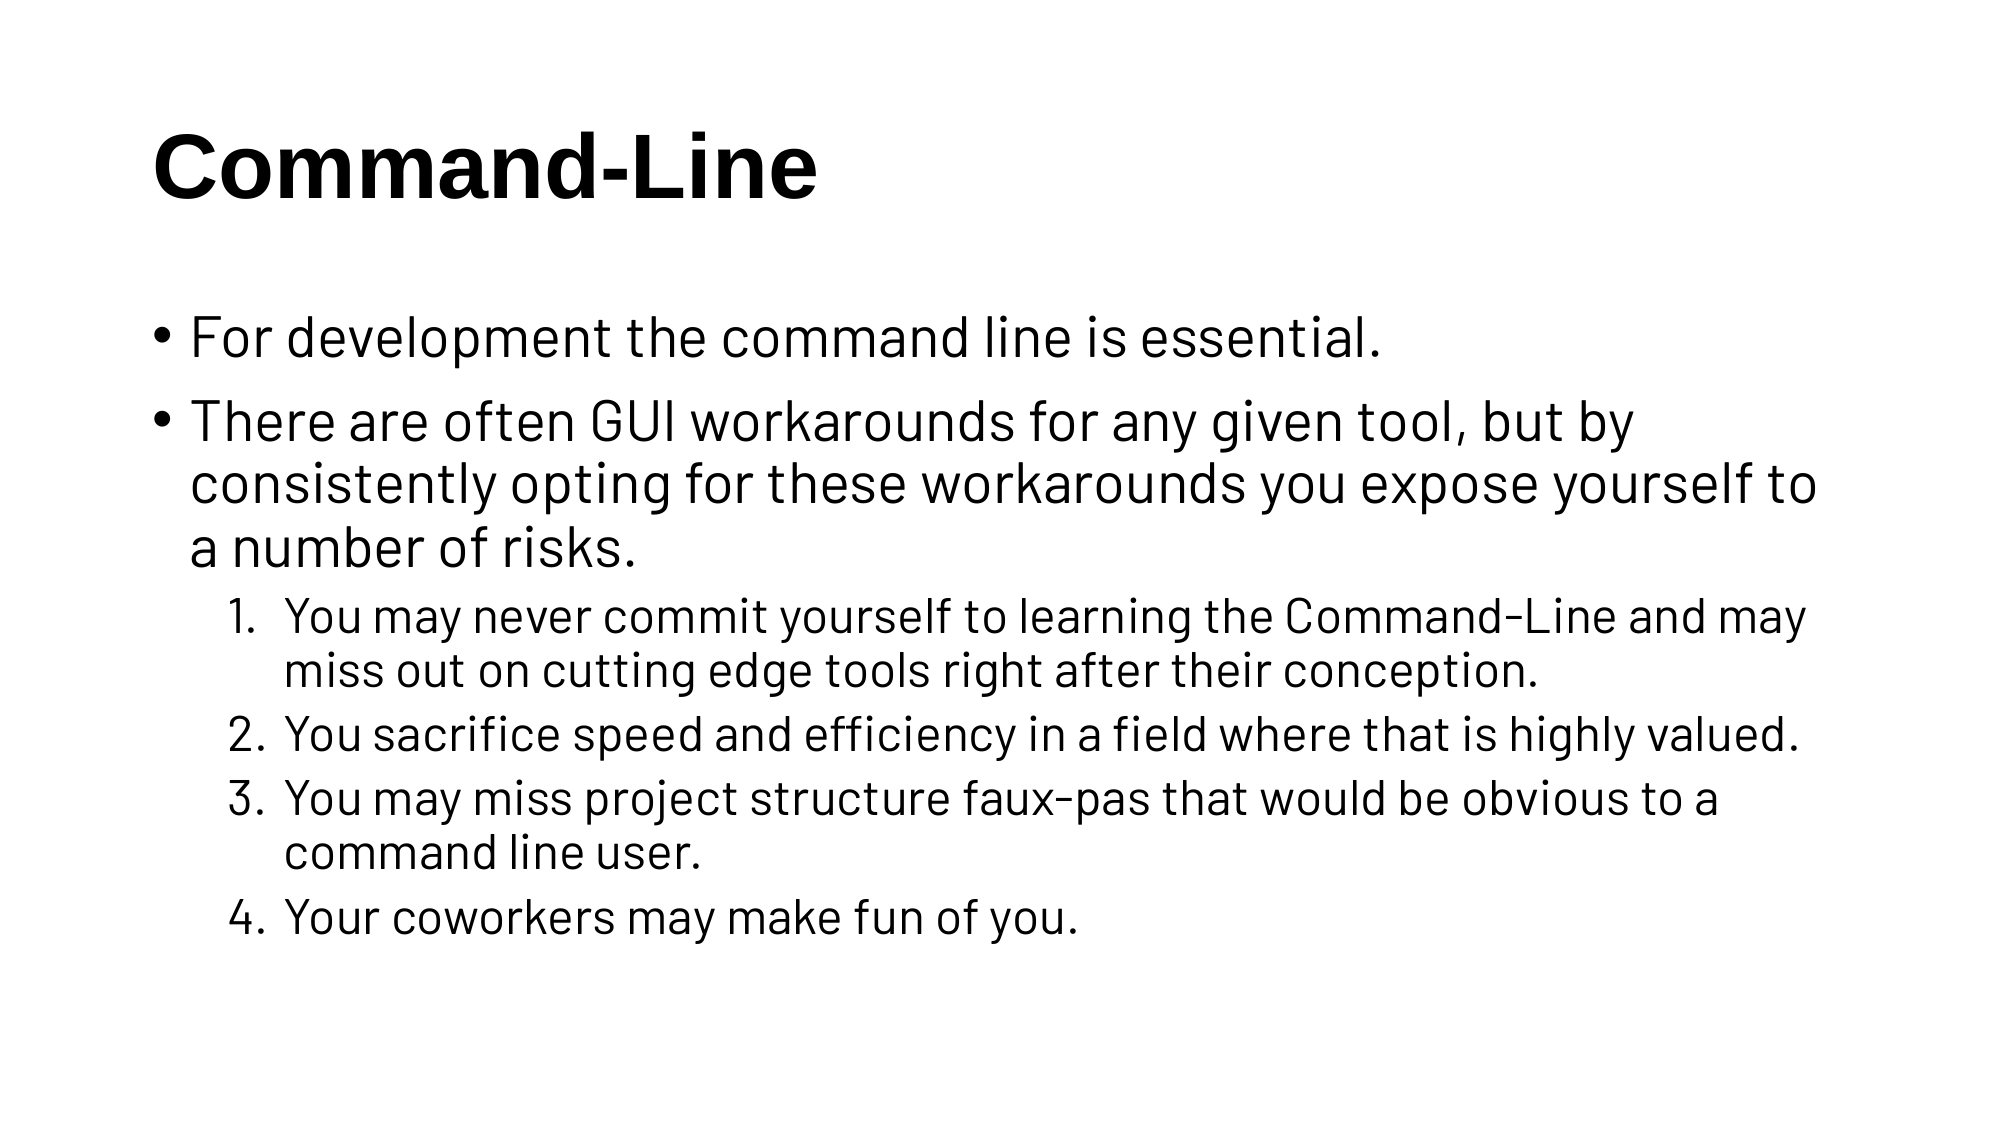

# Command-Line
For development the command line is essential.
There are often GUI workarounds for any given tool, but by consistently opting for these workarounds you expose yourself to a number of risks.
You may never commit yourself to learning the Command-Line and may miss out on cutting edge tools right after their conception.
You sacrifice speed and efficiency in a field where that is highly valued.
You may miss project structure faux-pas that would be obvious to a command line user.
Your coworkers may make fun of you.